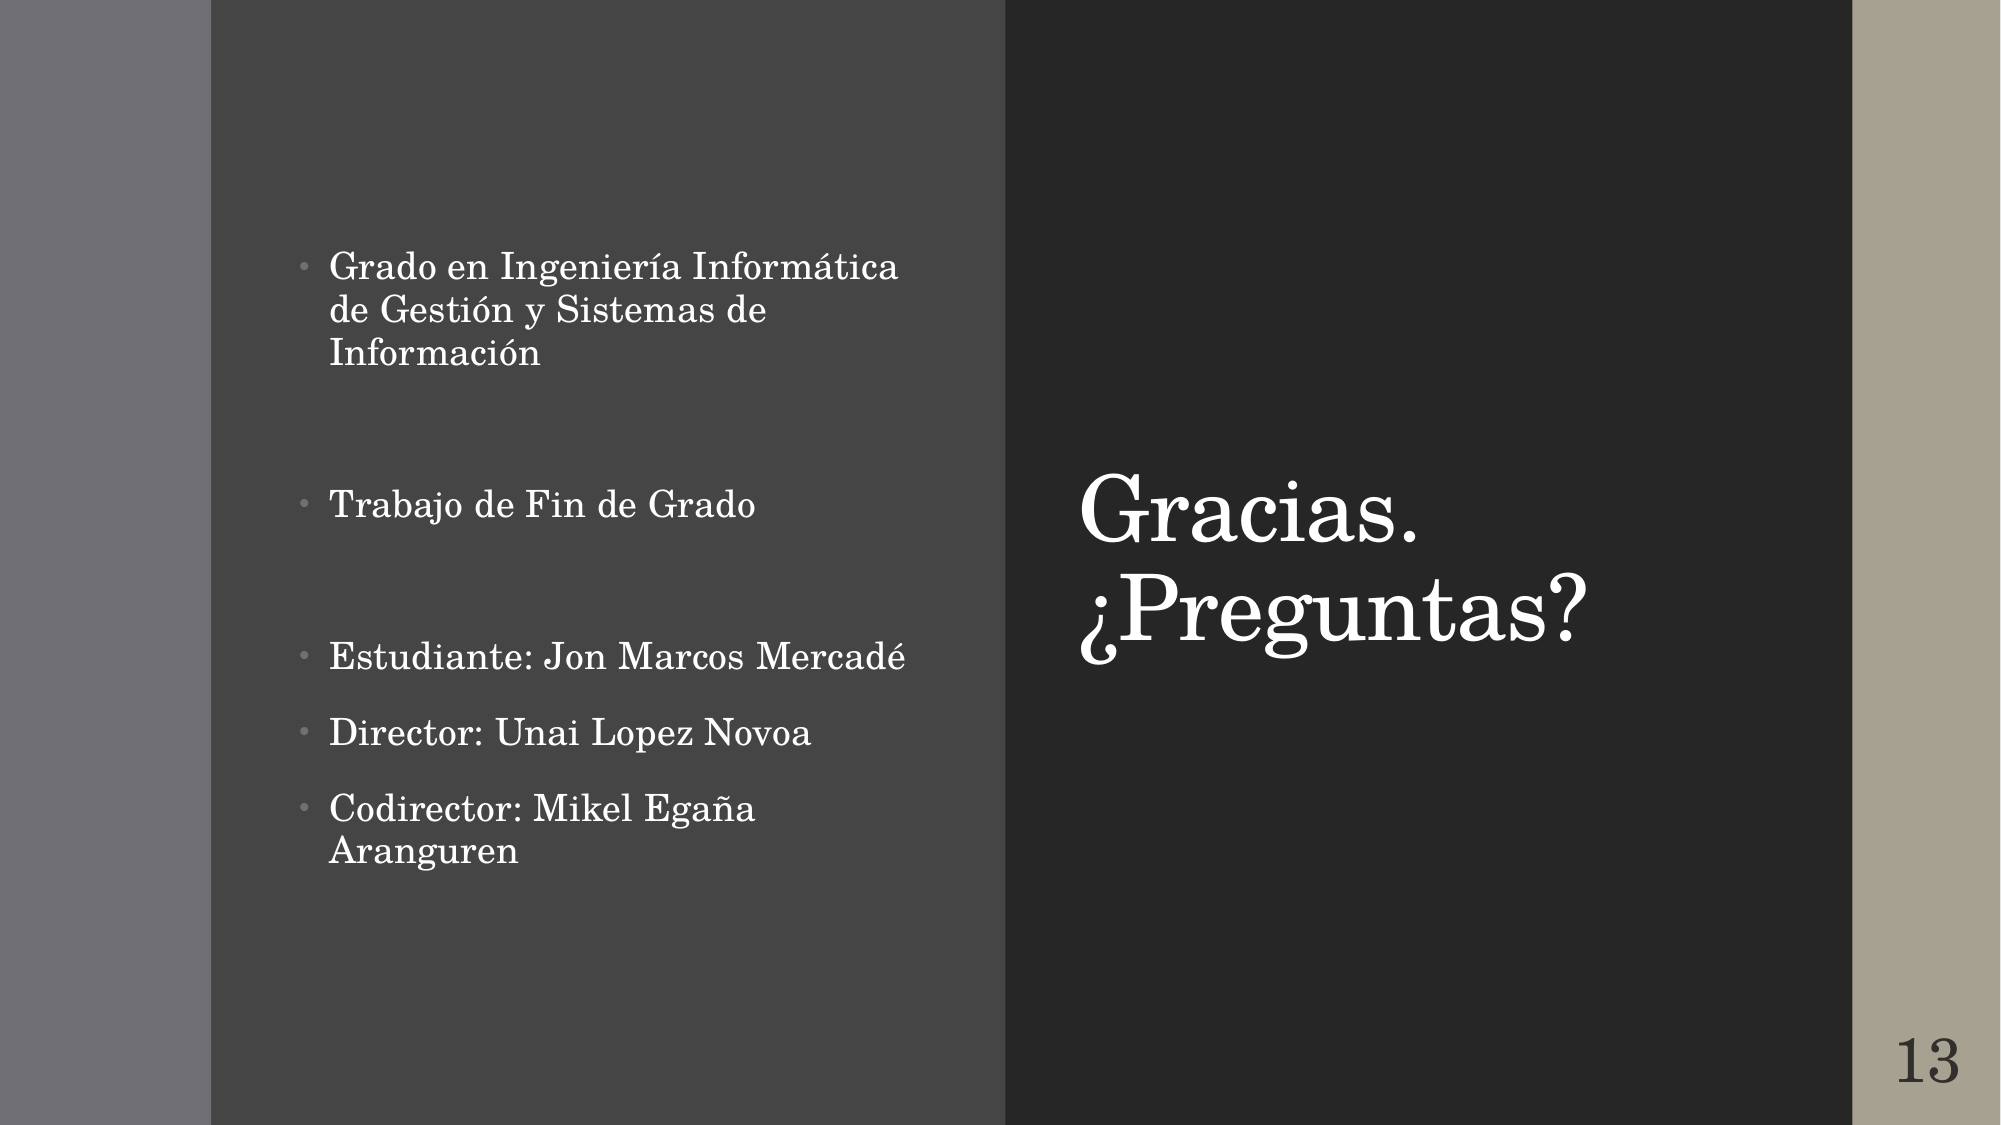

Grado en Ingeniería Informática de Gestión y Sistemas de Información

Trabajo de Fin de Grado

Estudiante: Jon Marcos Mercadé
Director: Unai Lopez Novoa
Codirector: Mikel Egaña Aranguren
# Gracias. ¿Preguntas?
13